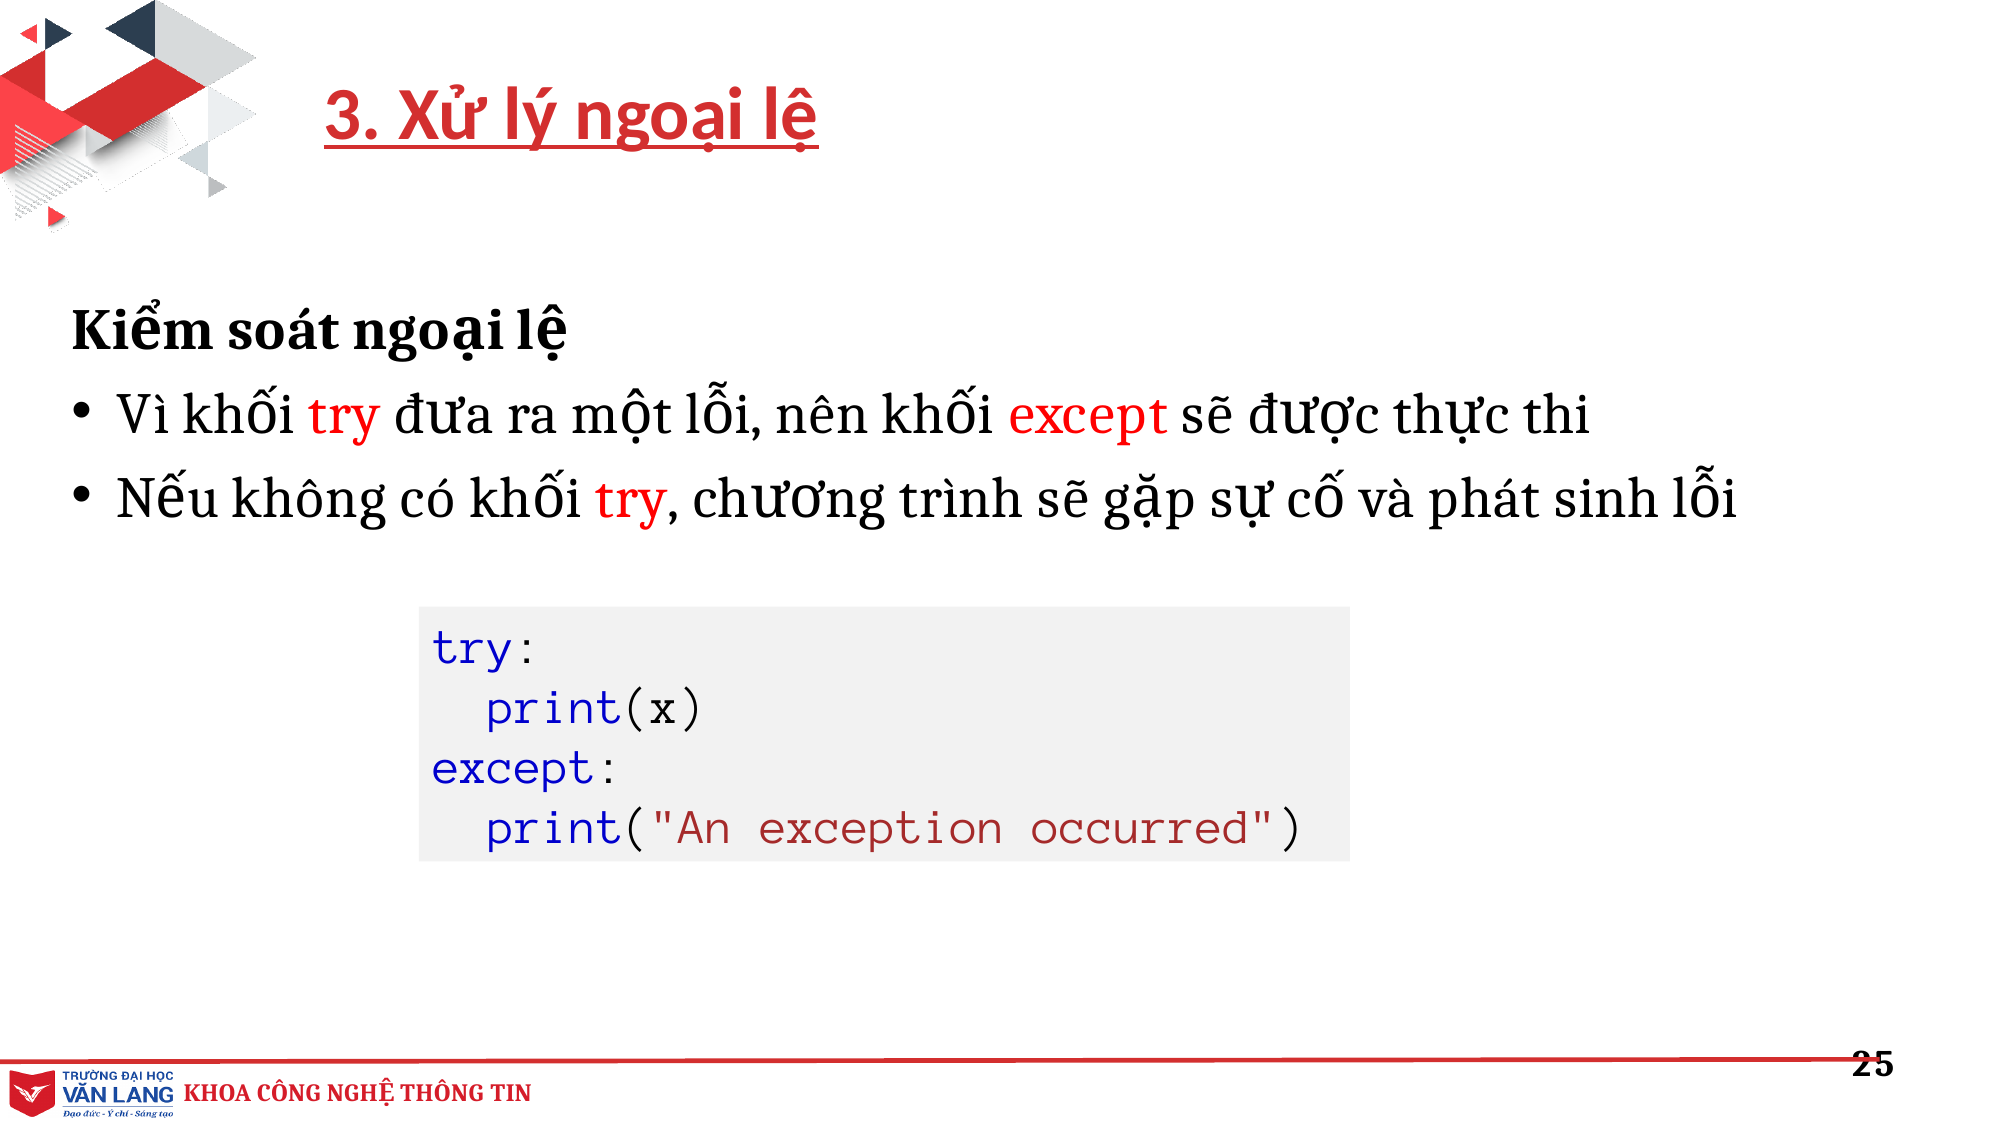

3. Xử lý ngoại lệ

Kiểm soát ngoại lệ
Vì khối try đưa ra một lỗi, nên khối except sẽ được thực thi
Nếu không có khối try, chương trình sẽ gặp sự cố và phát sinh lỗi

try:
  print(x)
except:
  print("An exception occurred")